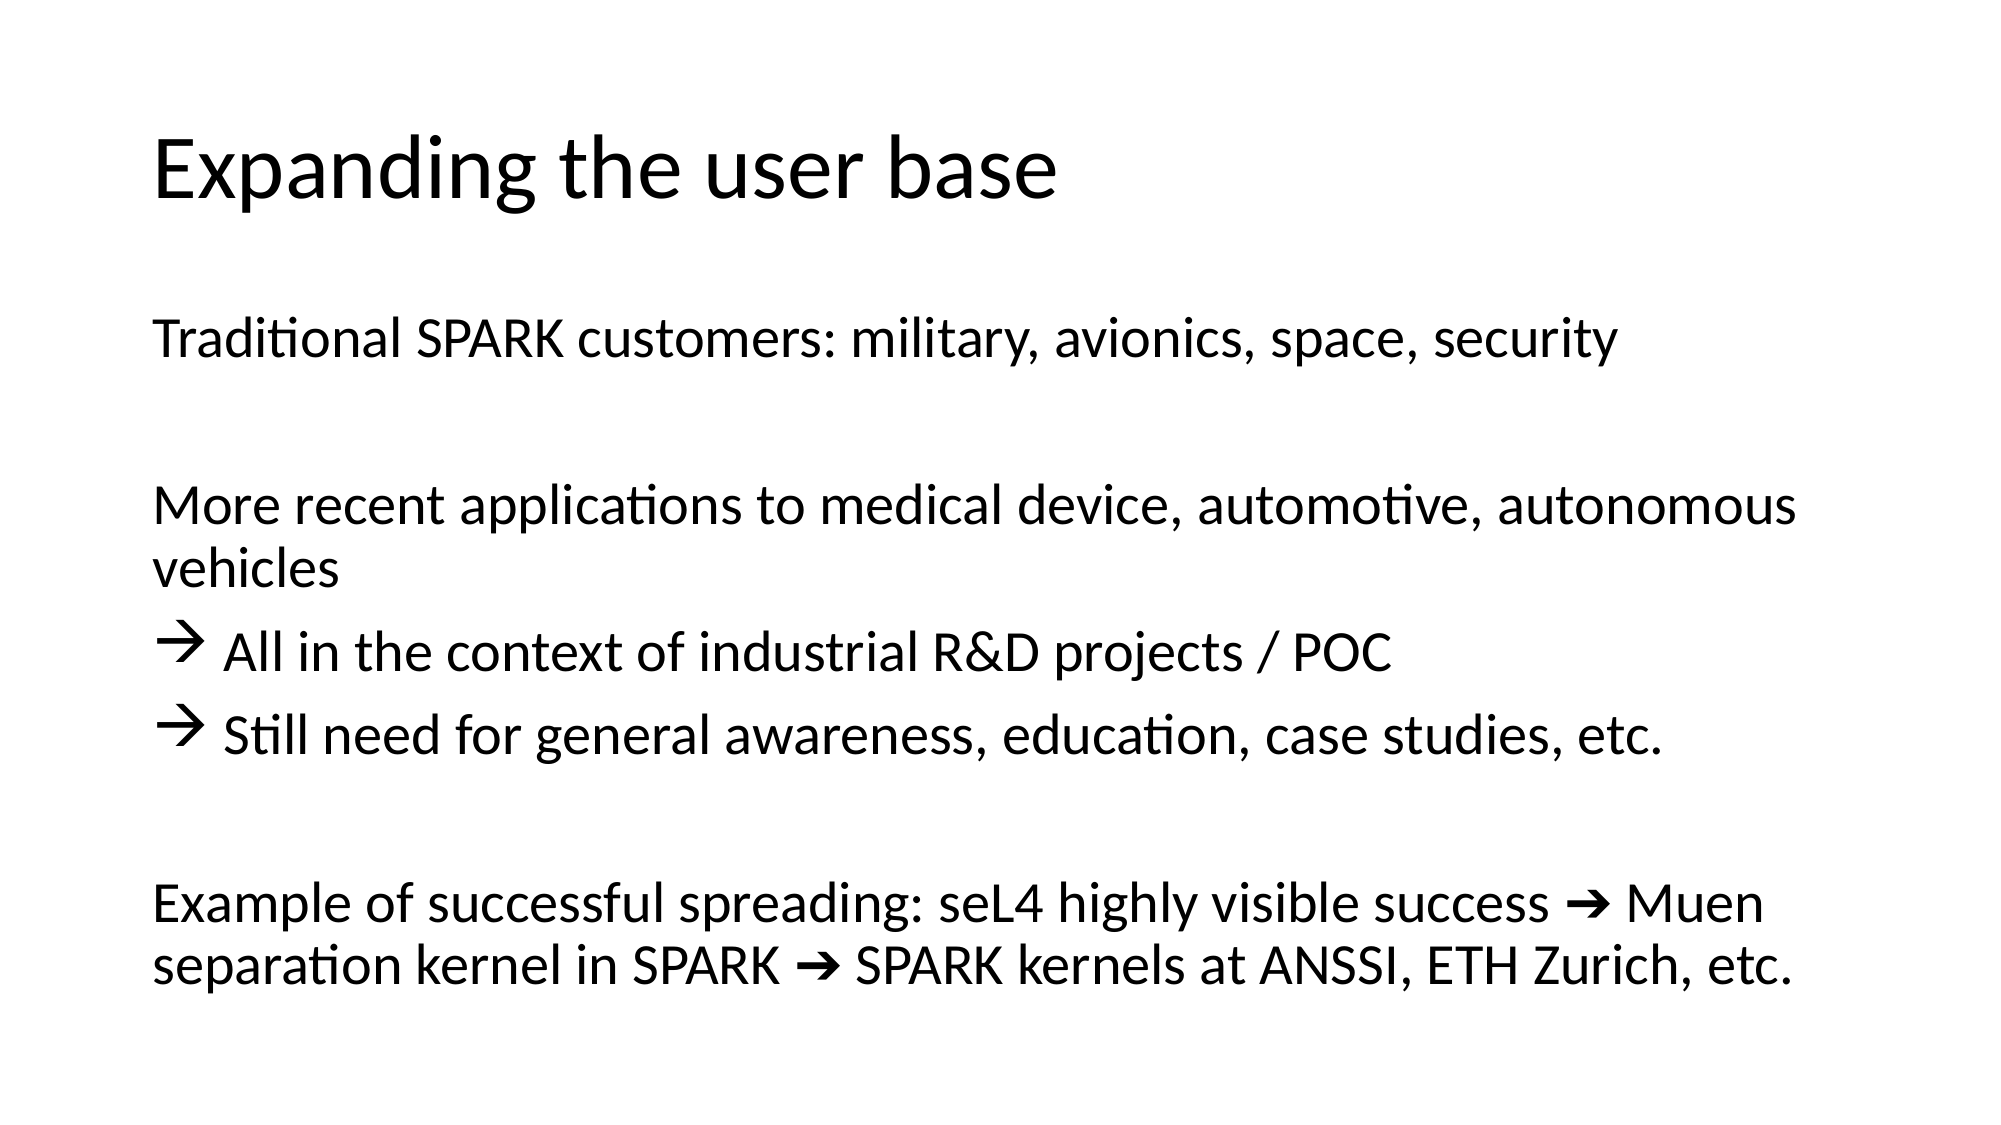

# Expanding the user base
Traditional SPARK customers: military, avionics, space, security

More recent applications to medical device, automotive, autonomous vehicles
 All in the context of industrial R&D projects / POC
 Still need for general awareness, education, case studies, etc.

Example of successful spreading: seL4 highly visible success ➔ Muen separation kernel in SPARK ➔ SPARK kernels at ANSSI, ETH Zurich, etc.